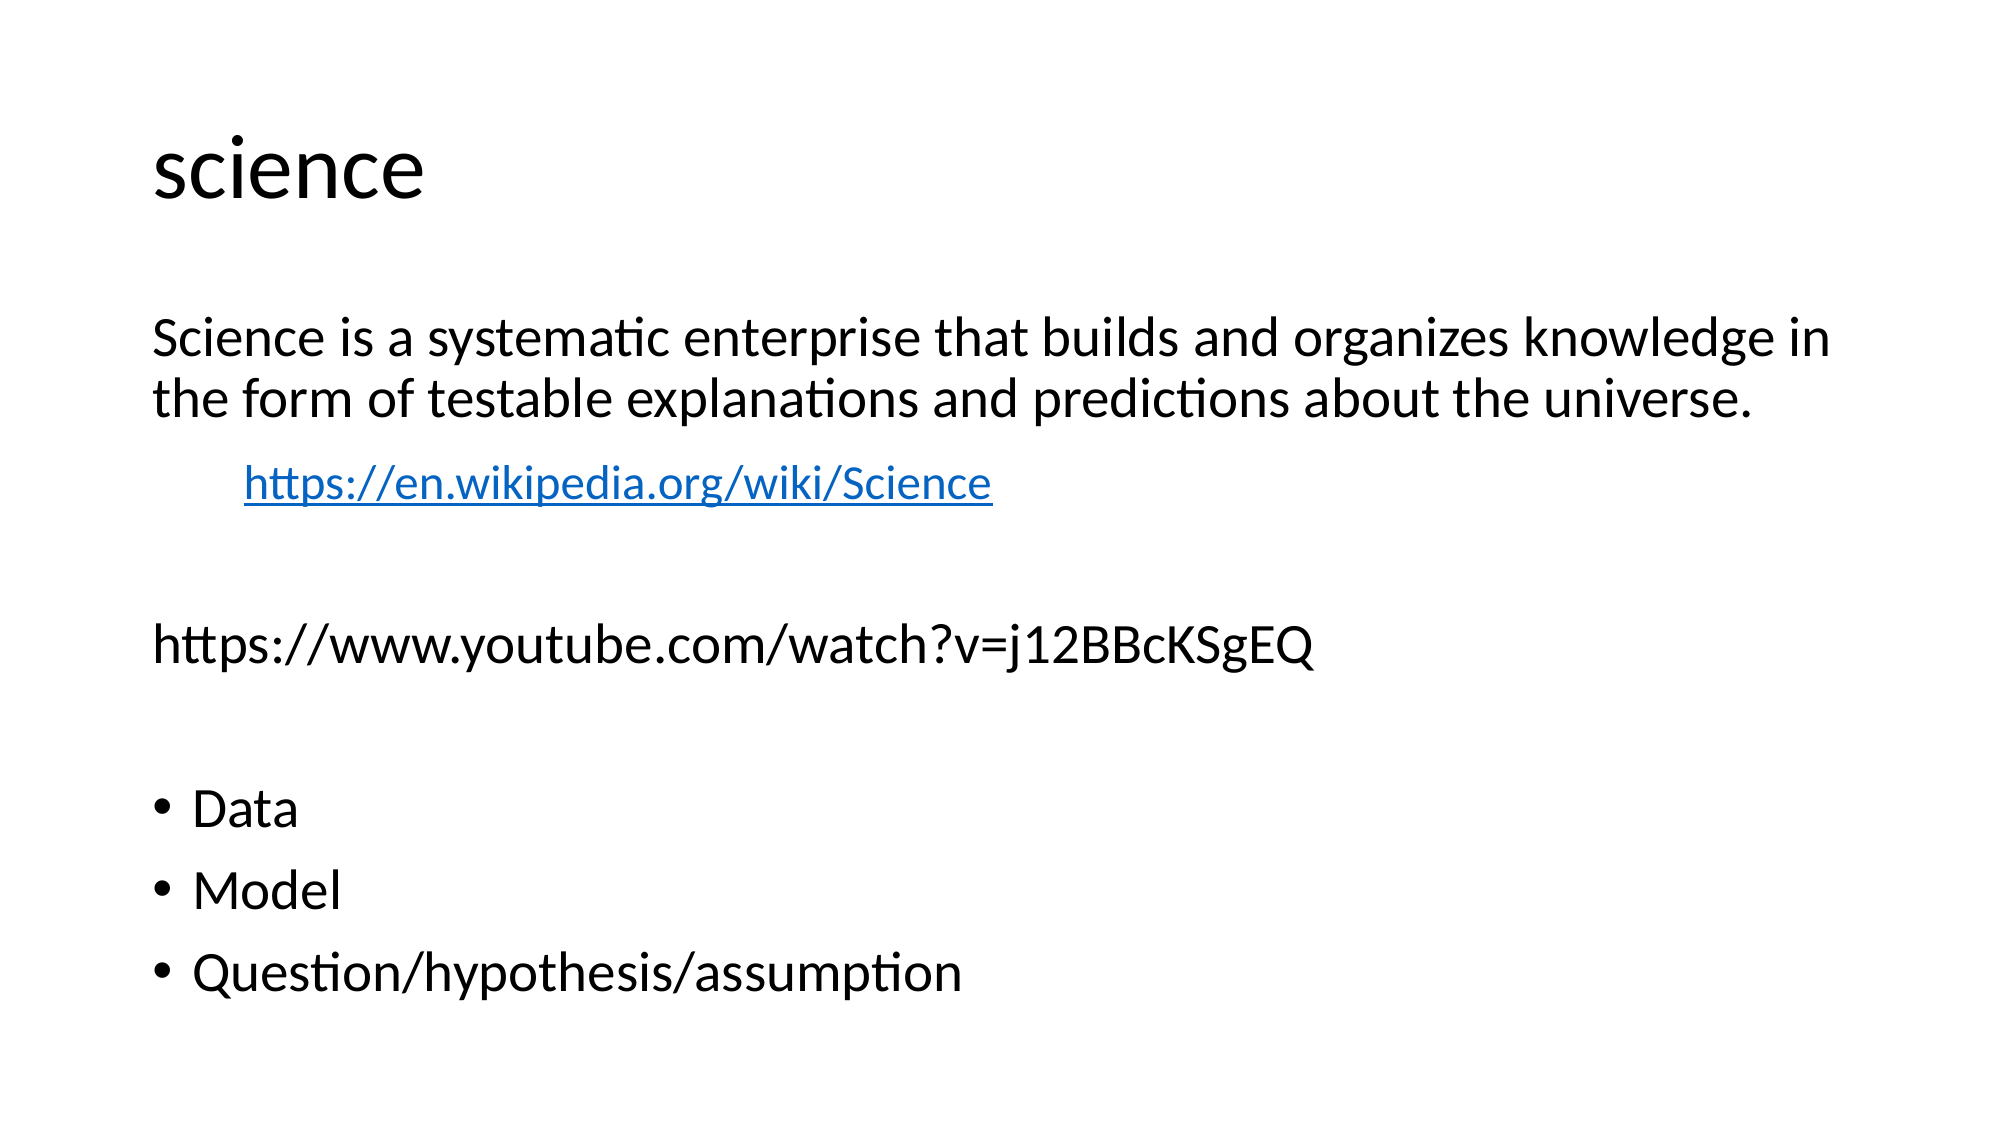

# science
Science is a systematic enterprise that builds and organizes knowledge in the form of testable explanations and predictions about the universe.
       https://en.wikipedia.org/wiki/Science

https://www.youtube.com/watch?v=j12BBcKSgEQ

Data
Model
Question/hypothesis/assumption